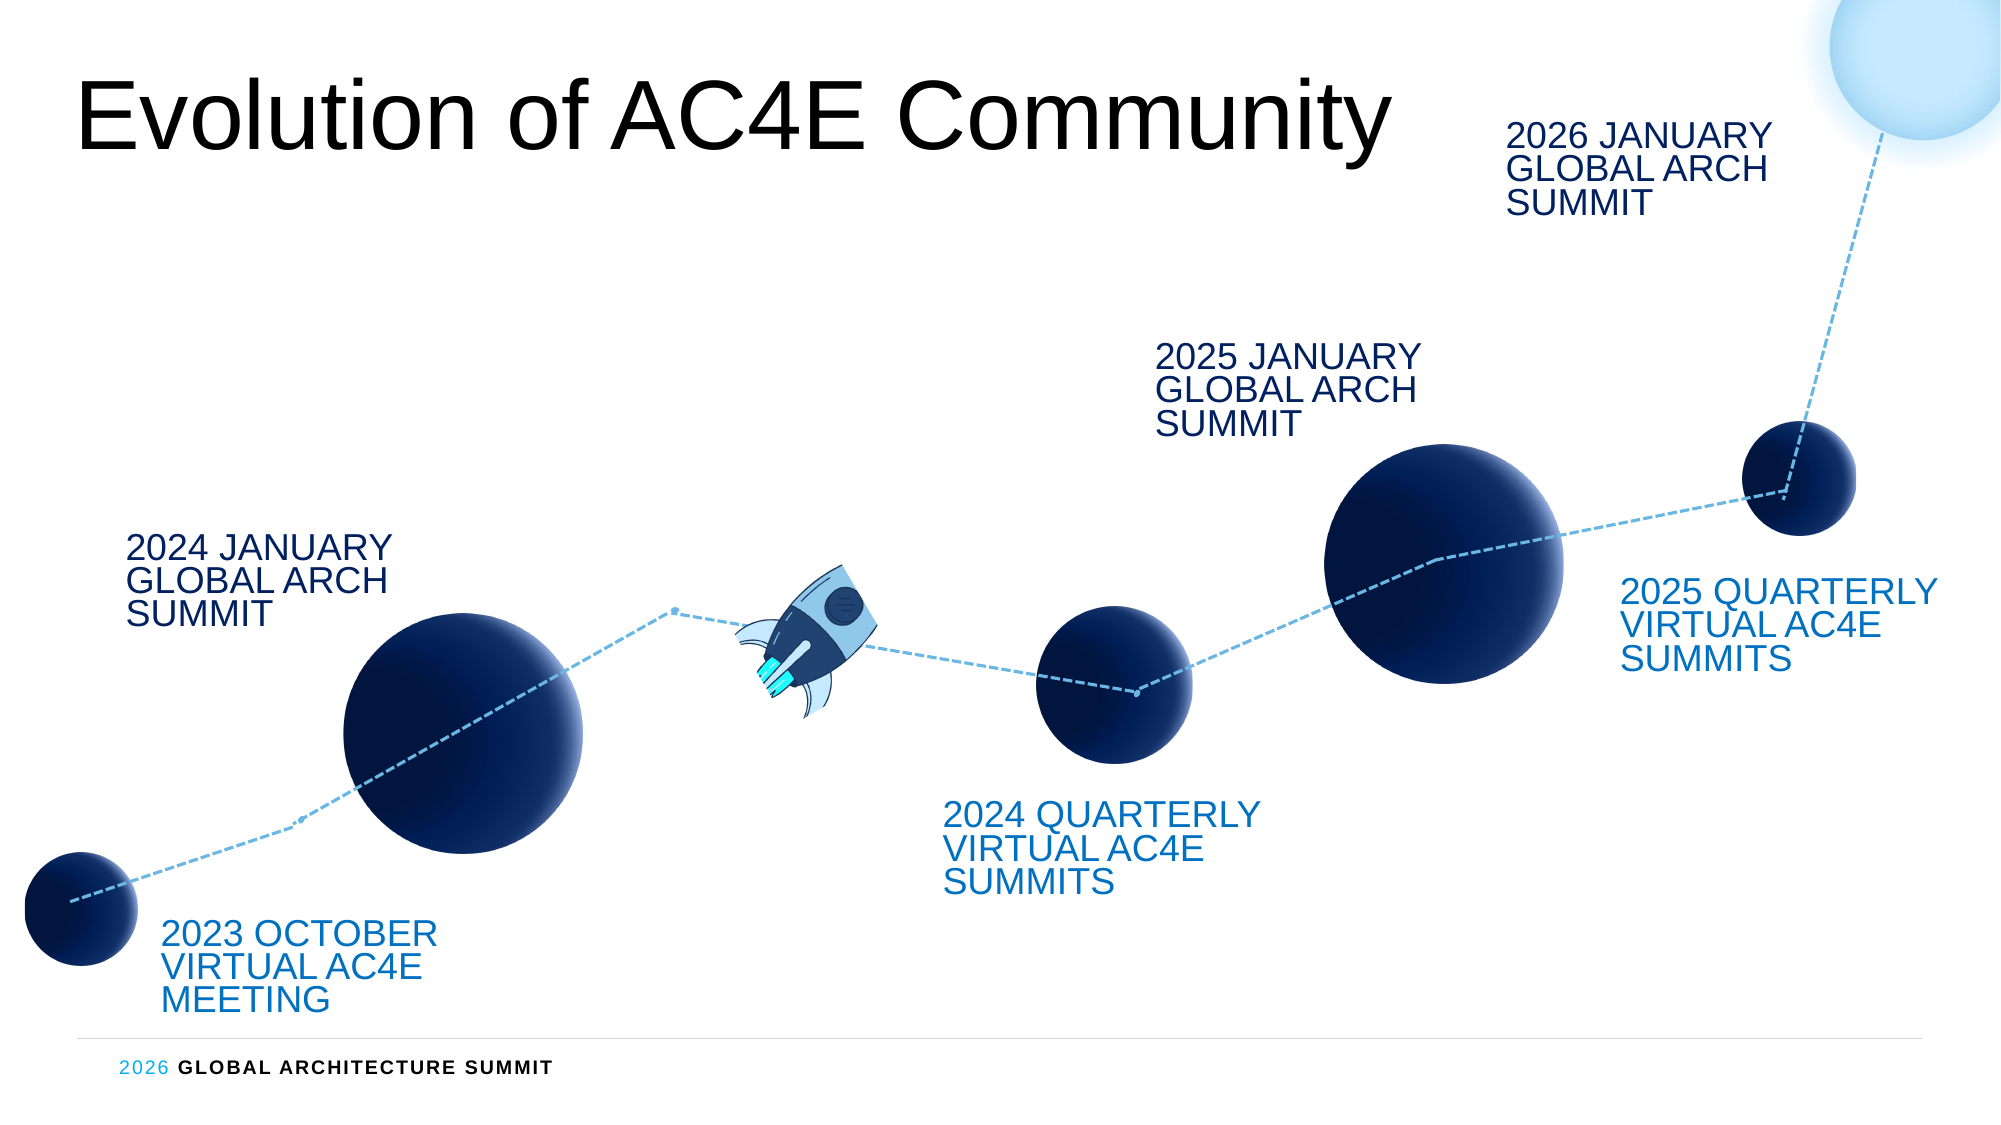

Evolution of AC4E Community
2026 JANUARY
GLOBAL ARCH SUMMIT

2025 JANUARY
GLOBAL ARCH SUMMIT

2024 JANUARY
GLOBAL ARCH SUMMIT

2025 QUARTERLY
VIRTUAL AC4E SUMMITS

2nd Global Architecture Summit in Dallas, TX

2024 QUARTERLY
VIRTUAL AC4E SUMMITS

2023 OCTOBER
VIRTUAL AC4E MEETING